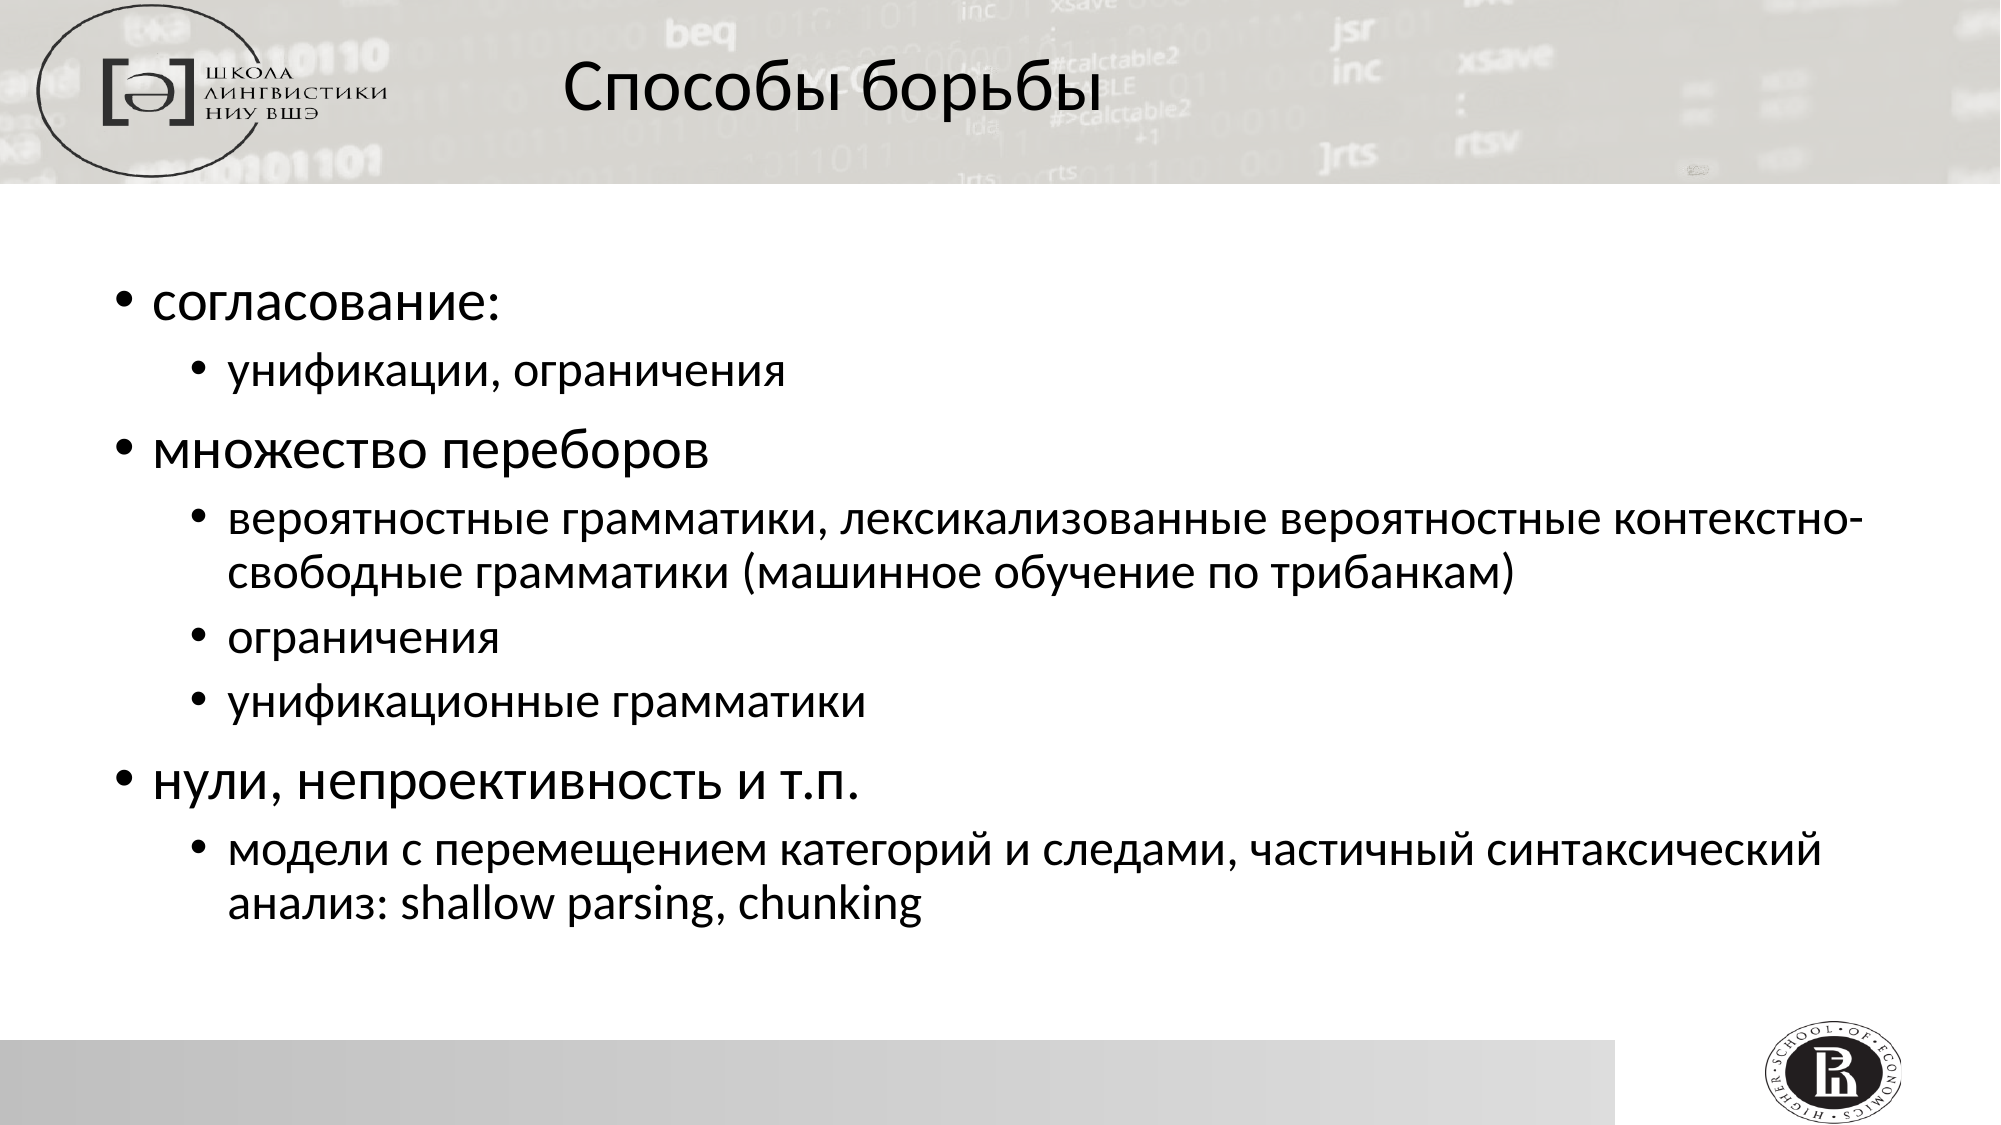

Способы борьбы
согласование:
унификации, ограничения
множество переборов
вероятностные грамматики, лексикализованные вероятностные контекстно-свободные грамматики (машинное обучение по трибанкам)
ограничения
унификационные грамматики
нули, непроективность и т.п.
модели с перемещением категорий и следами, частичный синтаксический анализ: shallow parsing, chunking